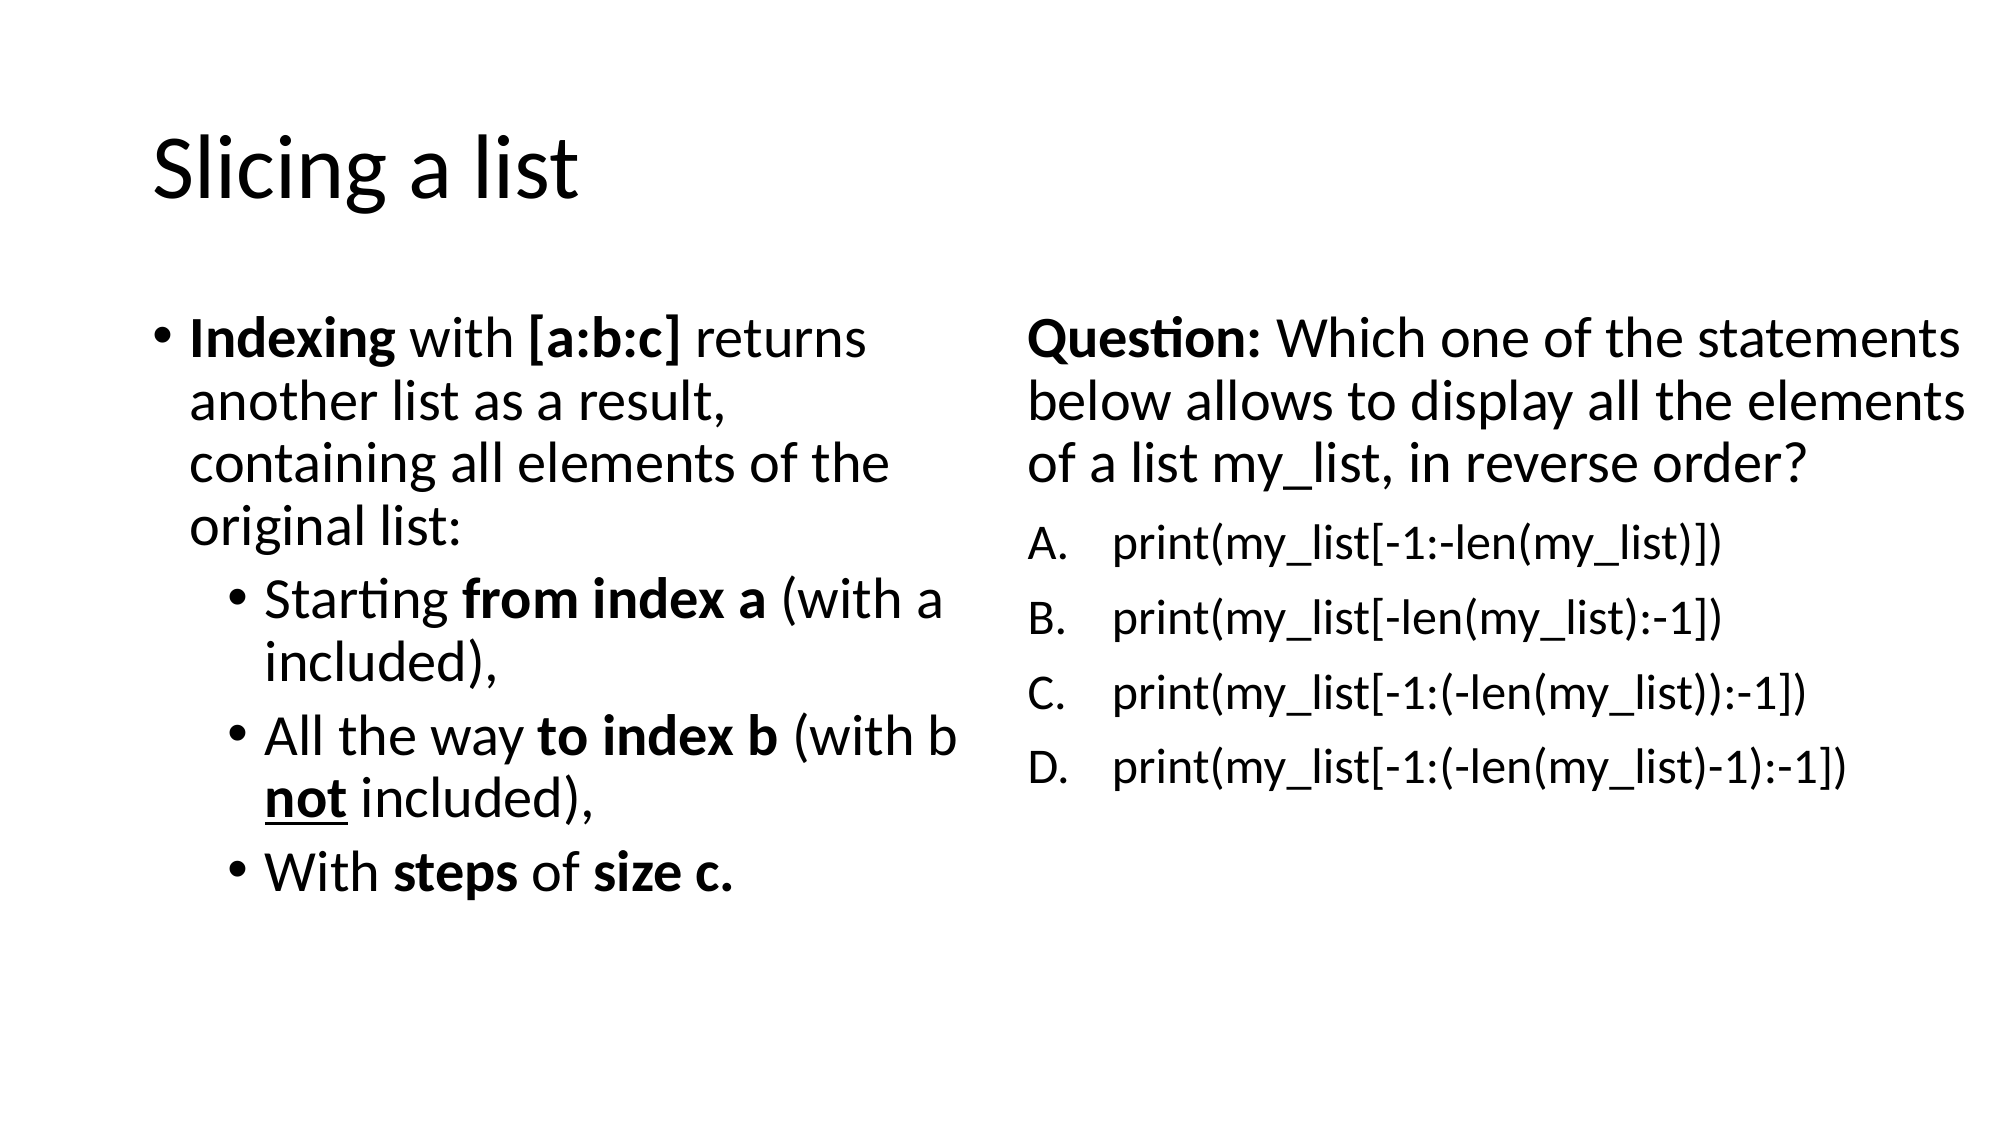

# Slicing a list
Indexing with [a:b:c] returns another list as a result, containing all elements of the original list:
Starting from index a (with a included),
All the way to index b (with b not included),
With steps of size c.
Question: Which one of the statements below allows to display all the elements of a list my_list, in reverse order?
print(my_list[-1:-len(my_list)])
print(my_list[-len(my_list):-1])
print(my_list[-1:(-len(my_list)):-1])
print(my_list[-1:(-len(my_list)-1):-1])